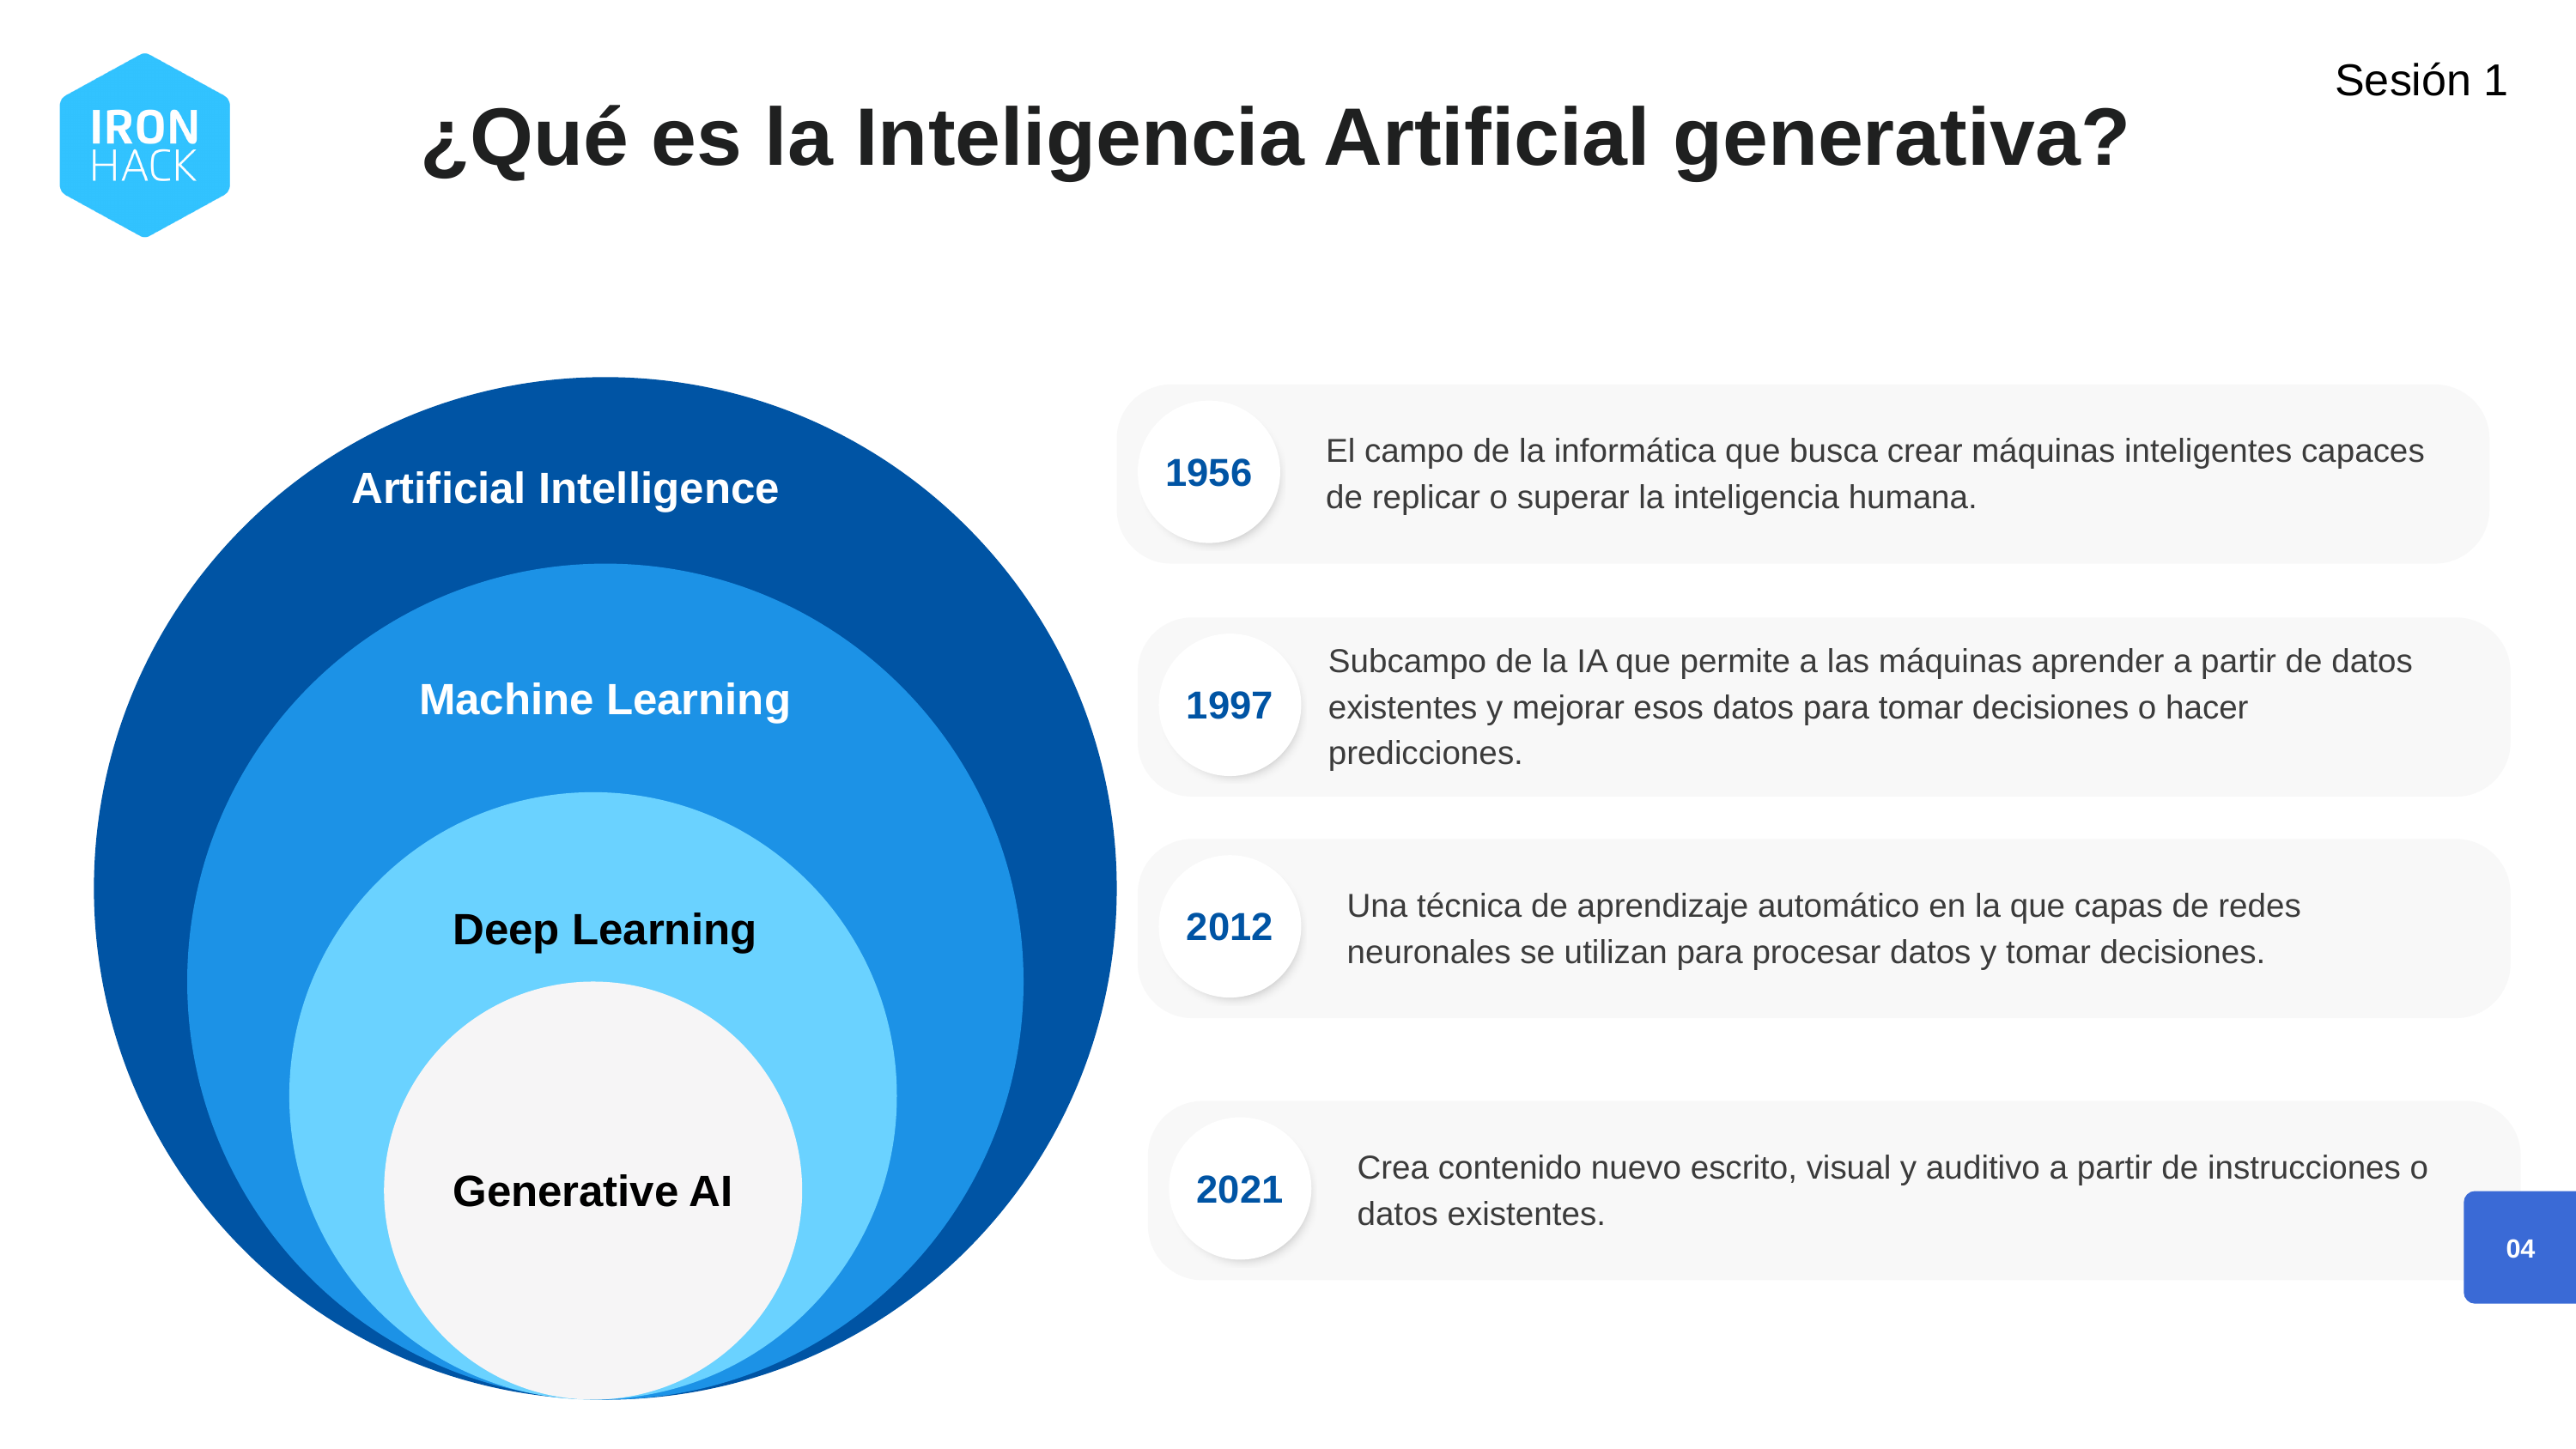

Sesión 1
¿Qué es la Inteligencia Artificial generativa?

El campo de la informática que busca crear máquinas inteligentes capaces de replicar o superar la inteligencia humana.
1956
Artificial Intelligence

Subcampo de la IA que permite a las máquinas aprender a partir de datos existentes y mejorar esos datos para tomar decisiones o hacer predicciones.

Machine Learning
1997

Una técnica de aprendizaje automático en la que capas de redes neuronales se utilizan para procesar datos y tomar decisiones.
Deep Learning
2012

Crea contenido nuevo escrito, visual y auditivo a partir de instrucciones o datos existentes.
Generative AI
2021

04